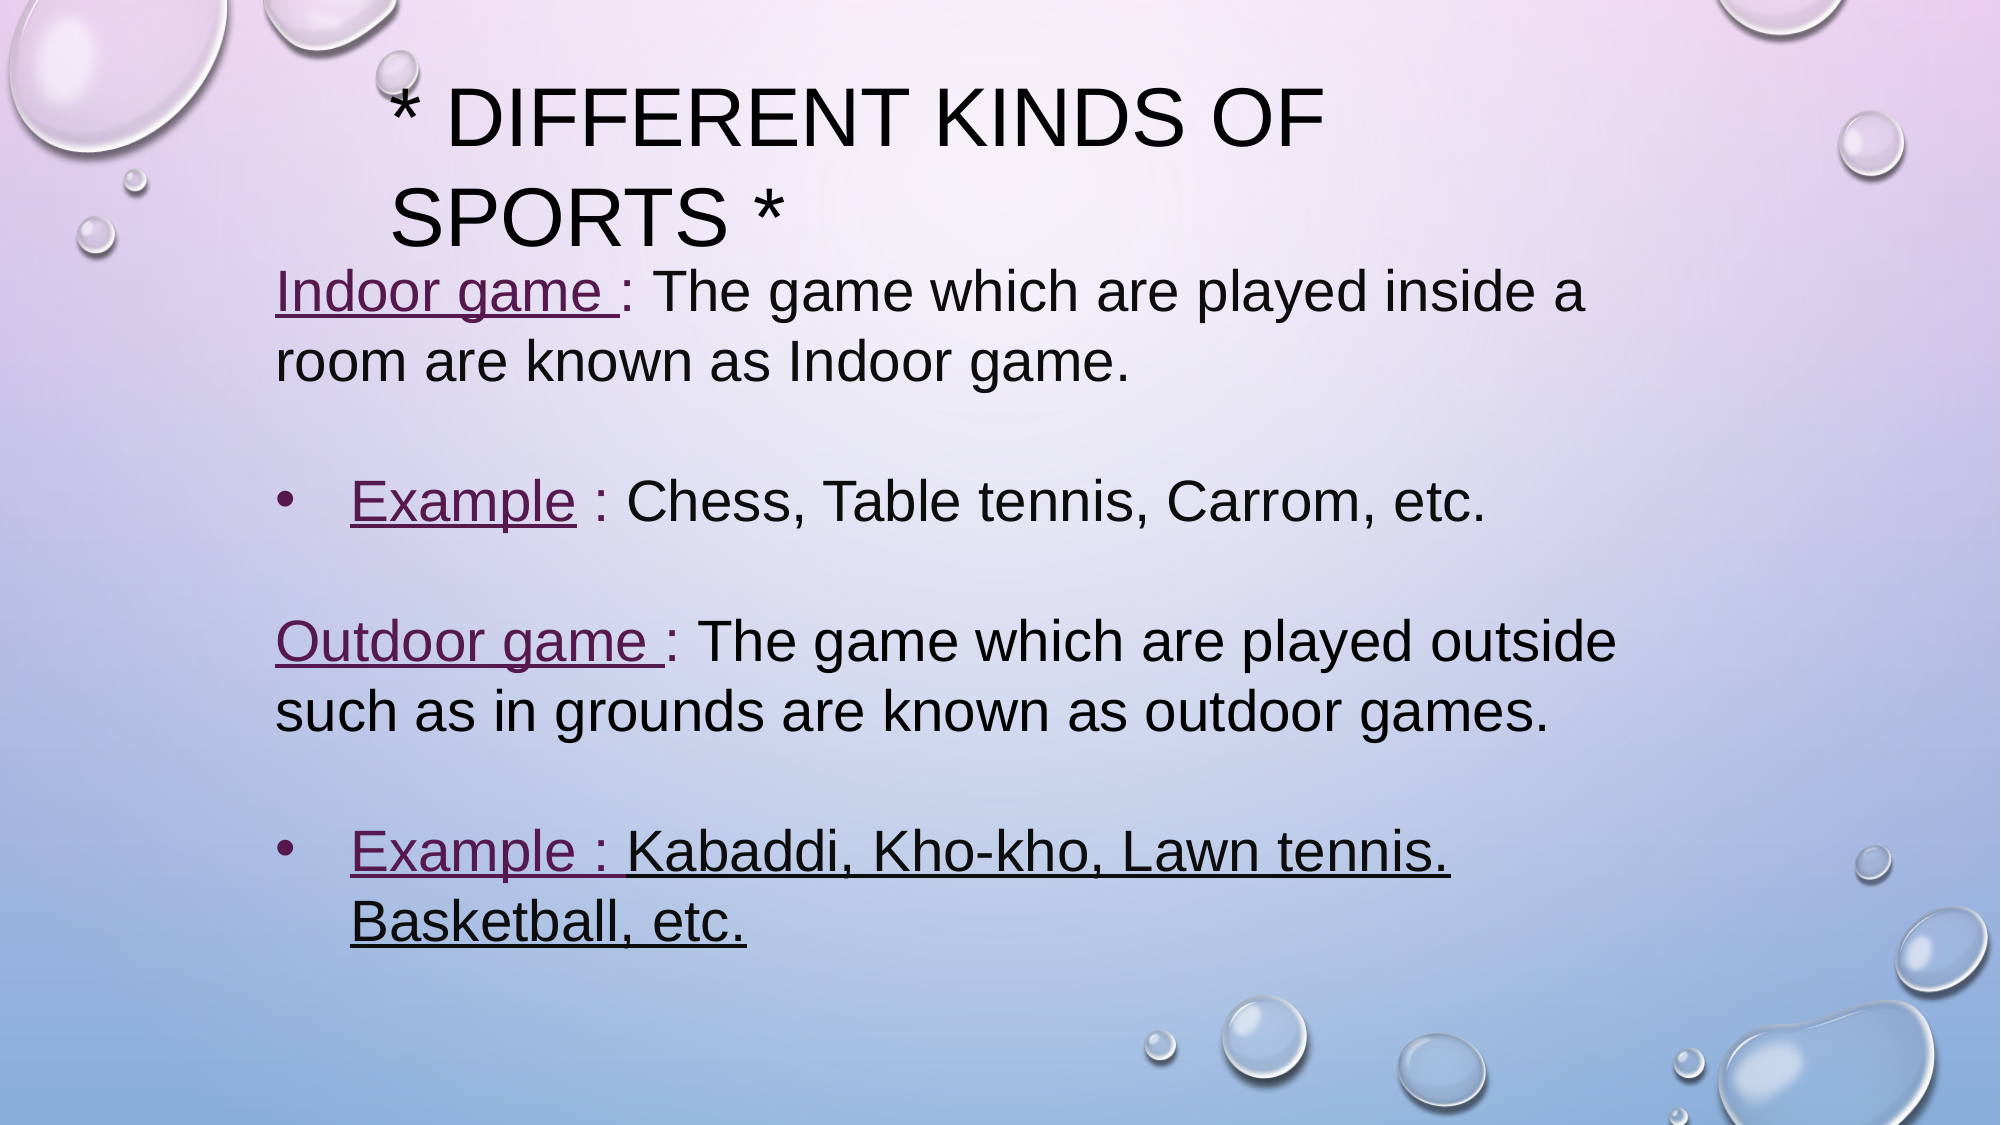

* DIFFERENT KINDS OF SPORTS *
Indoor game : The game which are played inside a room are known as Indoor game.

Example : Chess, Table tennis, Carrom, etc.

Outdoor game : The game which are played outside such as in grounds are known as outdoor games.

Example : Kabaddi, Kho-kho, Lawn tennis. Basketball, etc.